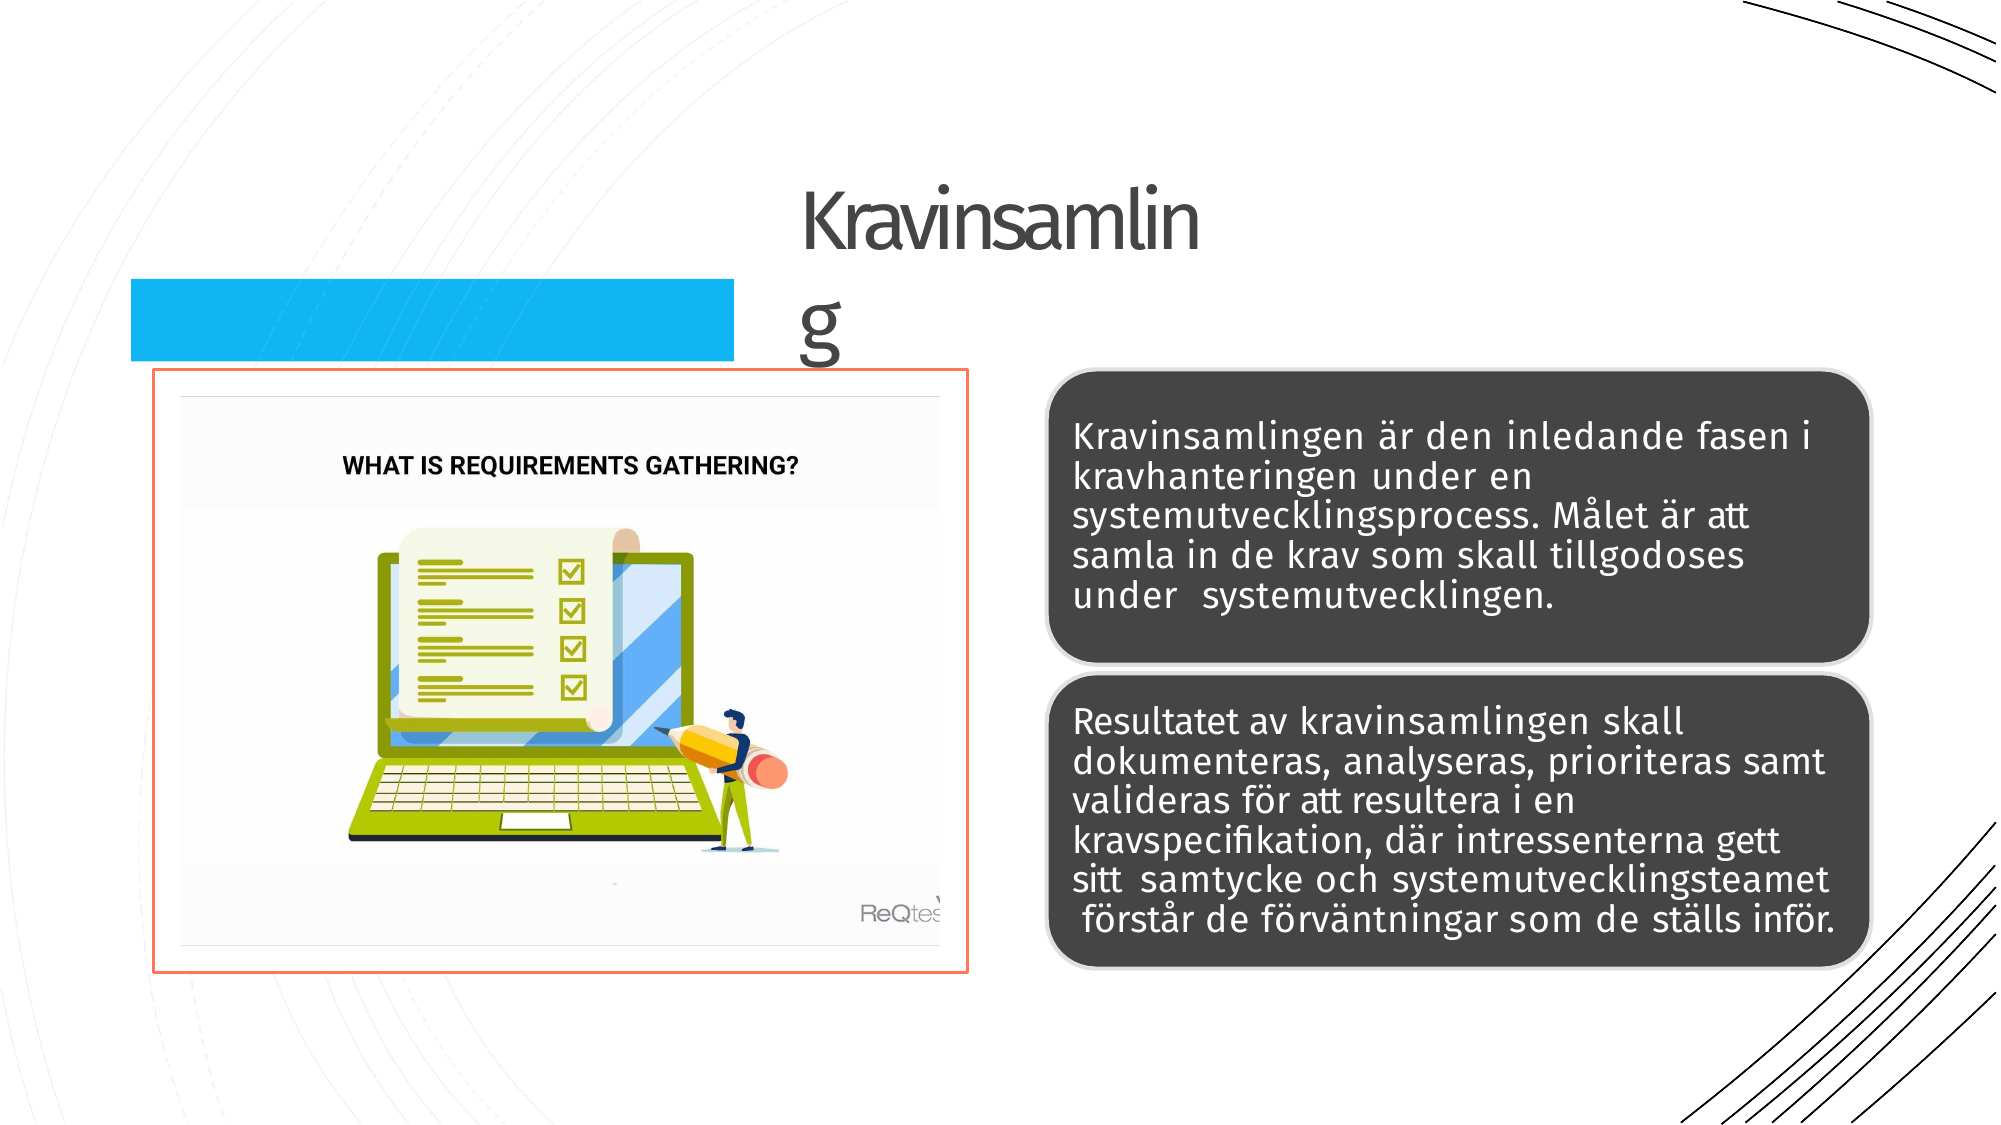

# Kravinsamling

Kravinsamlingen är den inledande fasen i  kravhanteringen under en  systemutvecklingsprocess. Målet är att  samla in de krav som skall tillgodoses under  systemutvecklingen.

Resultatet av kravinsamlingen skall  dokumenteras, analyseras, prioriteras samt  valideras för att resultera i en  kravspecifikation, där intressenterna gett sitt  samtycke och systemutvecklingsteamet  förstår de förväntningar som de ställs inför.